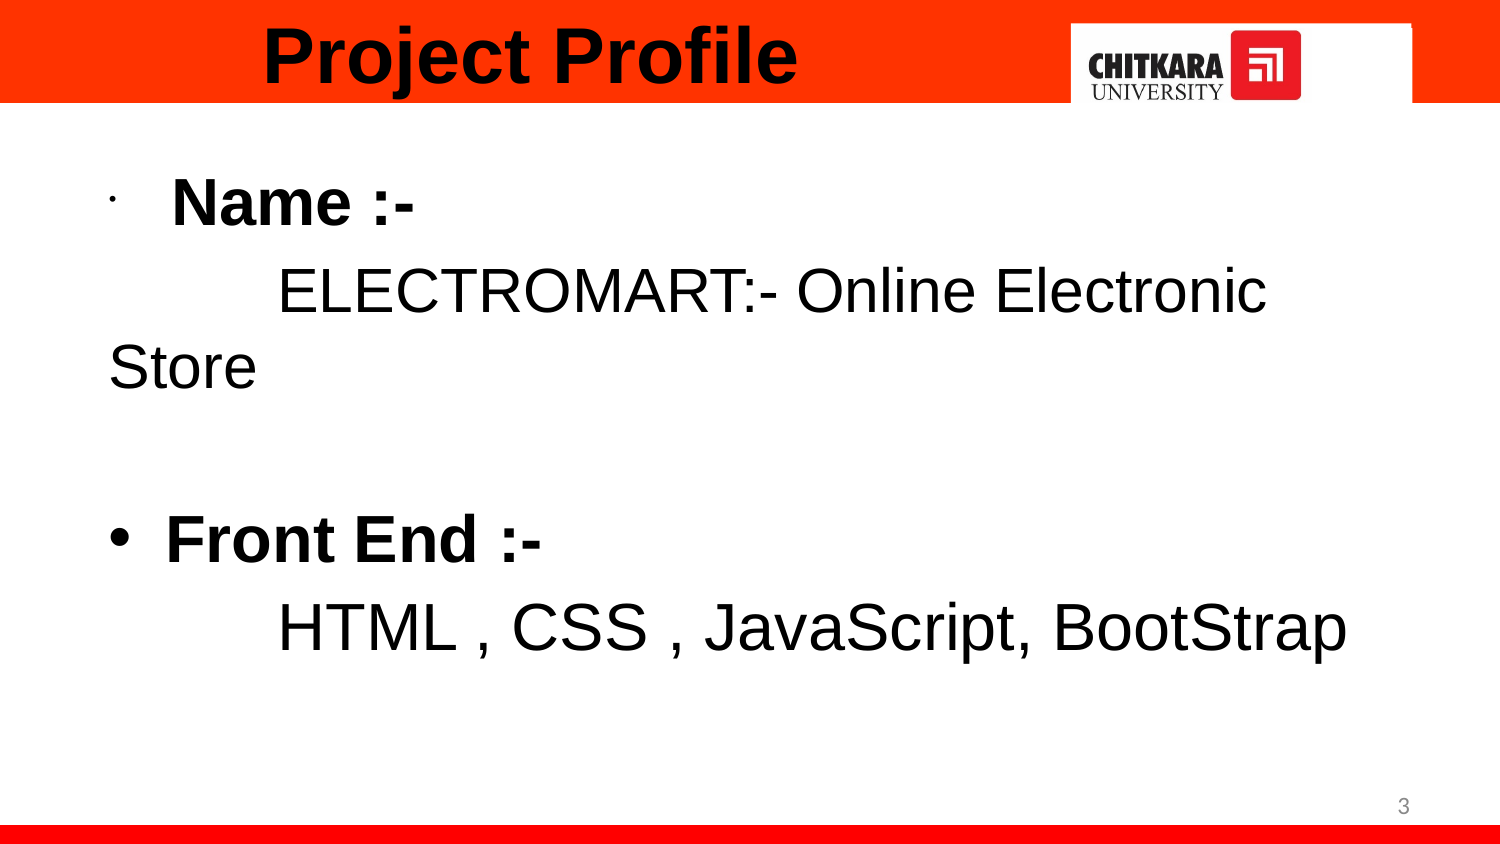

# Project Profile

 Name :-
	 ELECTROMART:- Online Electronic Store

Front End :-
	 HTML , CSS , JavaScript, BootStrap

3